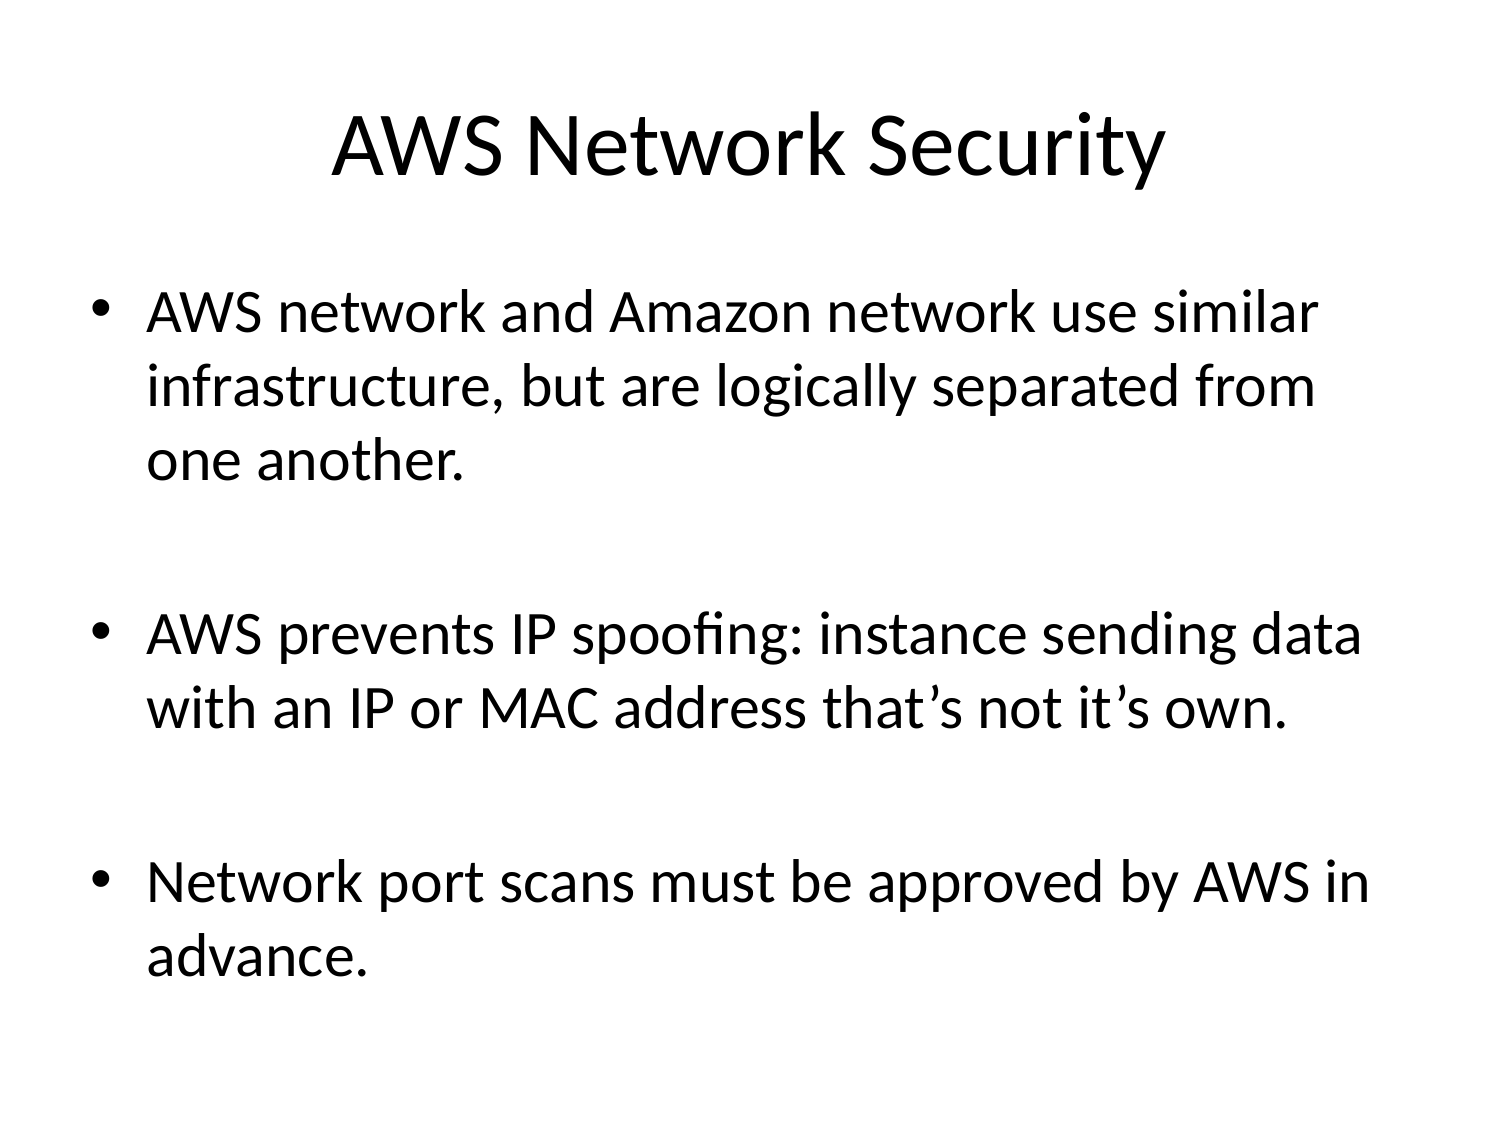

# AWS Network Security
AWS network and Amazon network use similar infrastructure, but are logically separated from one another.

AWS prevents IP spoofing: instance sending data with an IP or MAC address that’s not it’s own.

Network port scans must be approved by AWS in advance.